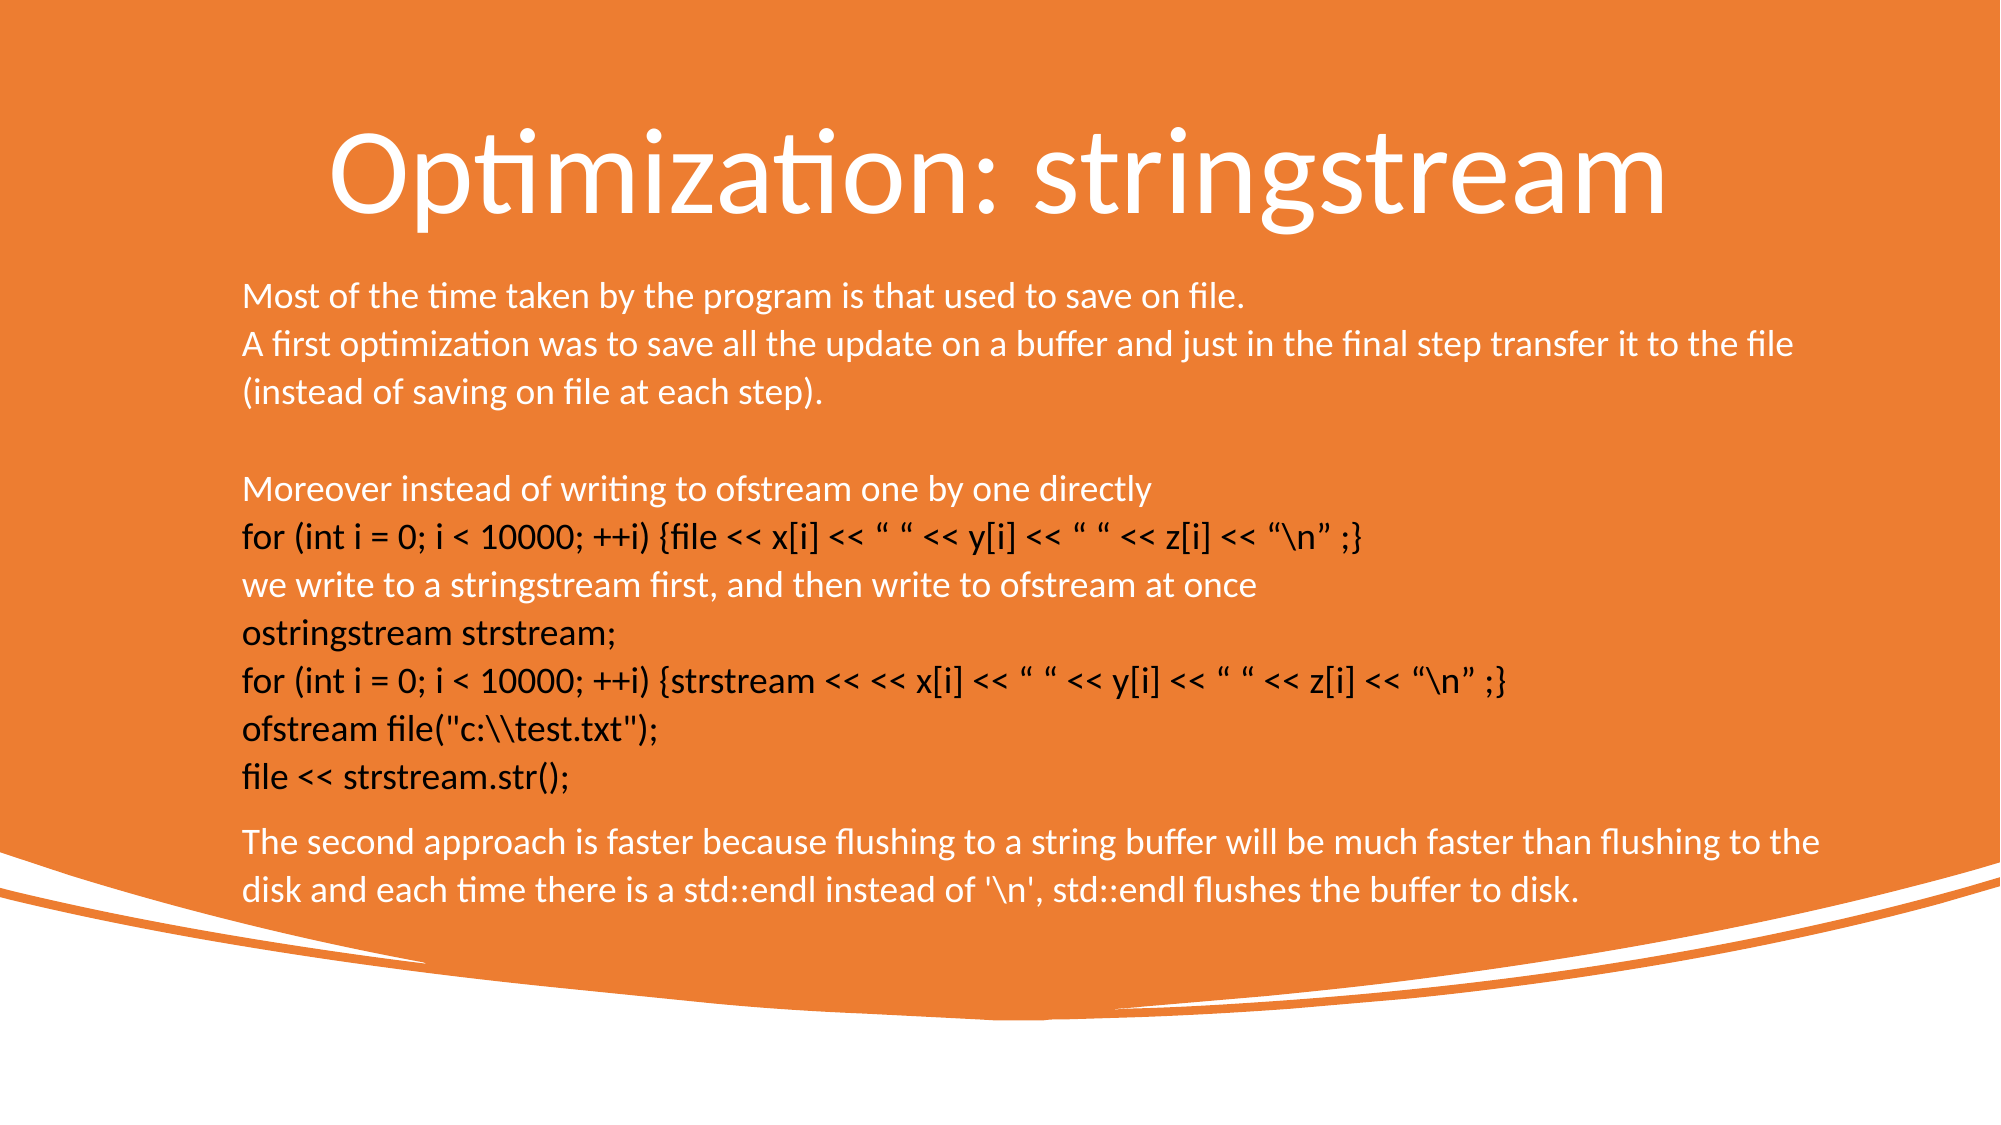

# Optimization: stringstream
Most of the time taken by the program is that used to save on file.
A first optimization was to save all the update on a buffer and just in the final step transfer it to the file (instead of saving on file at each step).

Moreover instead of writing to ofstream one by one directly
for (int i = 0; i < 10000; ++i) {file << x[i] << “ “ << y[i] << “ “ << z[i] << “\n” ;}
we write to a stringstream first, and then write to ofstream at once
ostringstream strstream;
for (int i = 0; i < 10000; ++i) {strstream << << x[i] << “ “ << y[i] << “ “ << z[i] << “\n” ;}
ofstream file("c:\\test.txt");
file << strstream.str();
The second approach is faster because flushing to a string buffer will be much faster than flushing to the disk and each time there is a std::endl instead of '\n', std::endl flushes the buffer to disk.